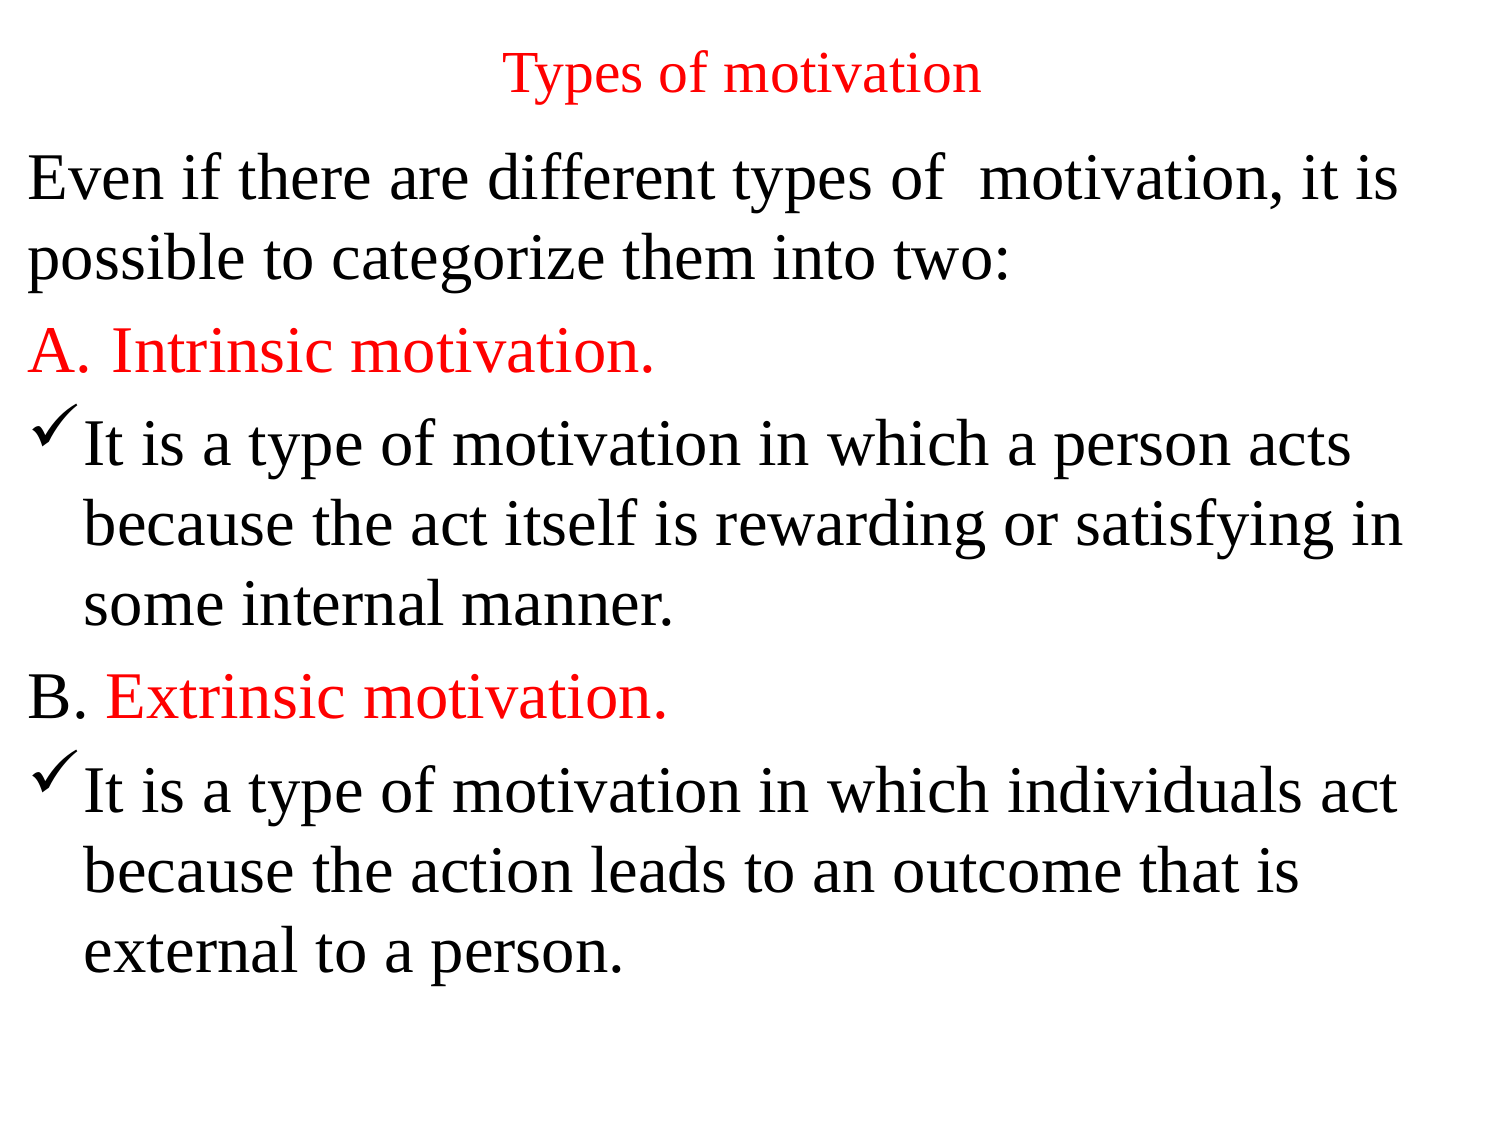

# Types of motivation
Even if there are different types of  motivation, it is possible to categorize them into two:
Intrinsic motivation.
It is a type of motivation in which a person acts because the act itself is rewarding or satisfying in some internal manner.
B. Extrinsic motivation.
It is a type of motivation in which individuals act because the action leads to an outcome that is external to a person.